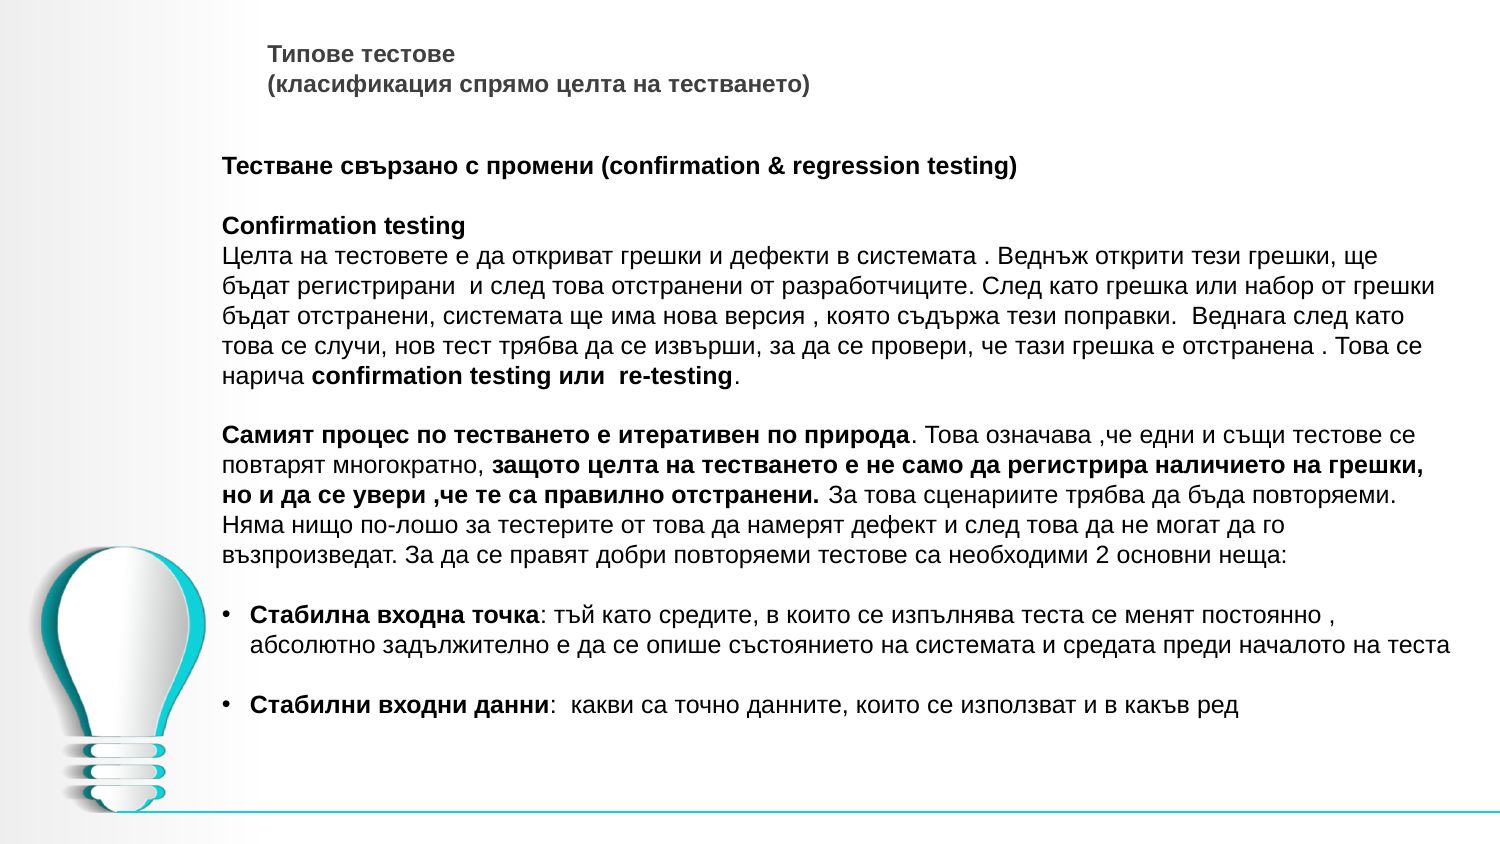

# Типове тестове (класификация спрямо целта на тестването)

Тестване свързано с промени (confirmation & regression testing)

Confirmation testing
Целта на тестовете е да откриват грешки и дефекти в системата . Веднъж открити тези грешки, ще бъдат регистрирани  и след това отстранени от разработчиците. След като грешка или набор от грешки бъдат отстранени, системата ще има нова версия , която съдържа тези поправки.  Веднага след като това се случи, нов тест трябва да се извърши, за да се провери, че тази грешка е отстранена . Това се нарича confirmation testing или  re-testing.

Самият процес по тестването е итеративен по природа. Това означава ,че едни и същи тестове се повтарят многократно, защото целта на тестването е не само да регистрира наличието на грешки, но и да се увери ,че те са правилно отстранени. За това сценариите трябва да бъда повторяеми. Няма нищо по-лошо за тестерите от това да намерят дефект и след това да не могат да го възпроизведат. За да се правят добри повторяеми тестове са необходими 2 основни неща:

Стабилна входна точка: тъй като средите, в които се изпълнява теста се менят постоянно , абсолютно задължително е да се опише състоянието на системата и средата преди началото на теста

Стабилни входни данни:  какви са точно данните, които се използват и в какъв ред